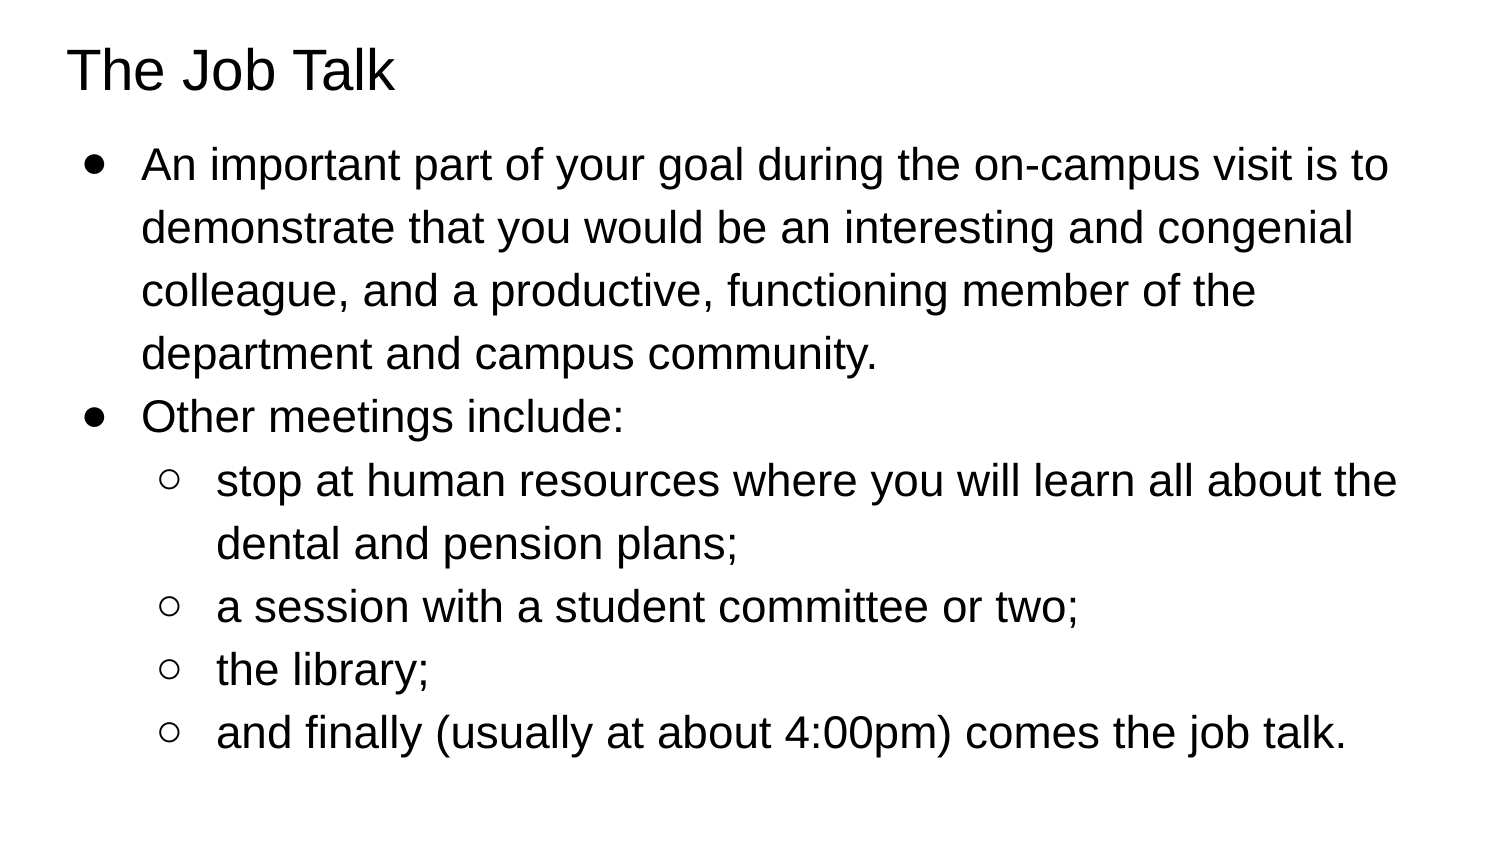

# The Job Talk
An important part of your goal during the on-campus visit is to demonstrate that you would be an interesting and congenial colleague, and a productive, functioning member of the department and campus community.
Other meetings include:
stop at human resources where you will learn all about the dental and pension plans;
a session with a student committee or two;
the library;
and finally (usually at about 4:00pm) comes the job talk.